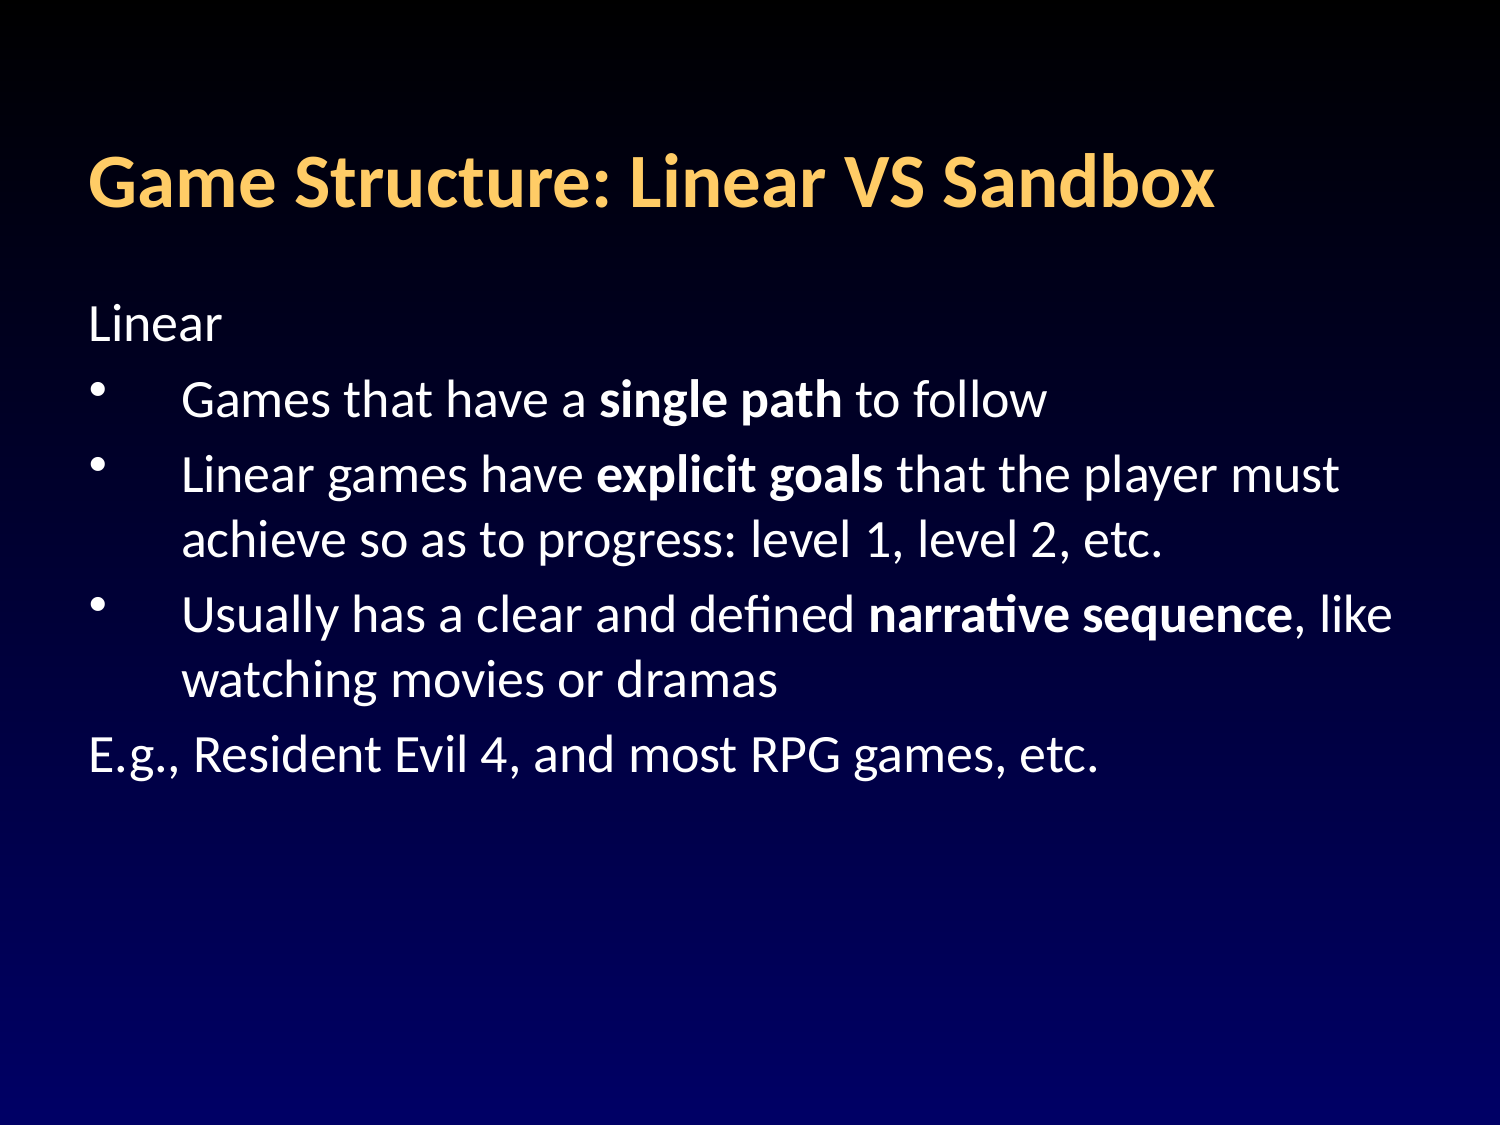

# Game Structure: Linear VS Sandbox
Linear
Games that have a single path to follow
Linear games have explicit goals that the player must achieve so as to progress: level 1, level 2, etc.
Usually has a clear and defined narrative sequence, like watching movies or dramas
E.g., Resident Evil 4, and most RPG games, etc.